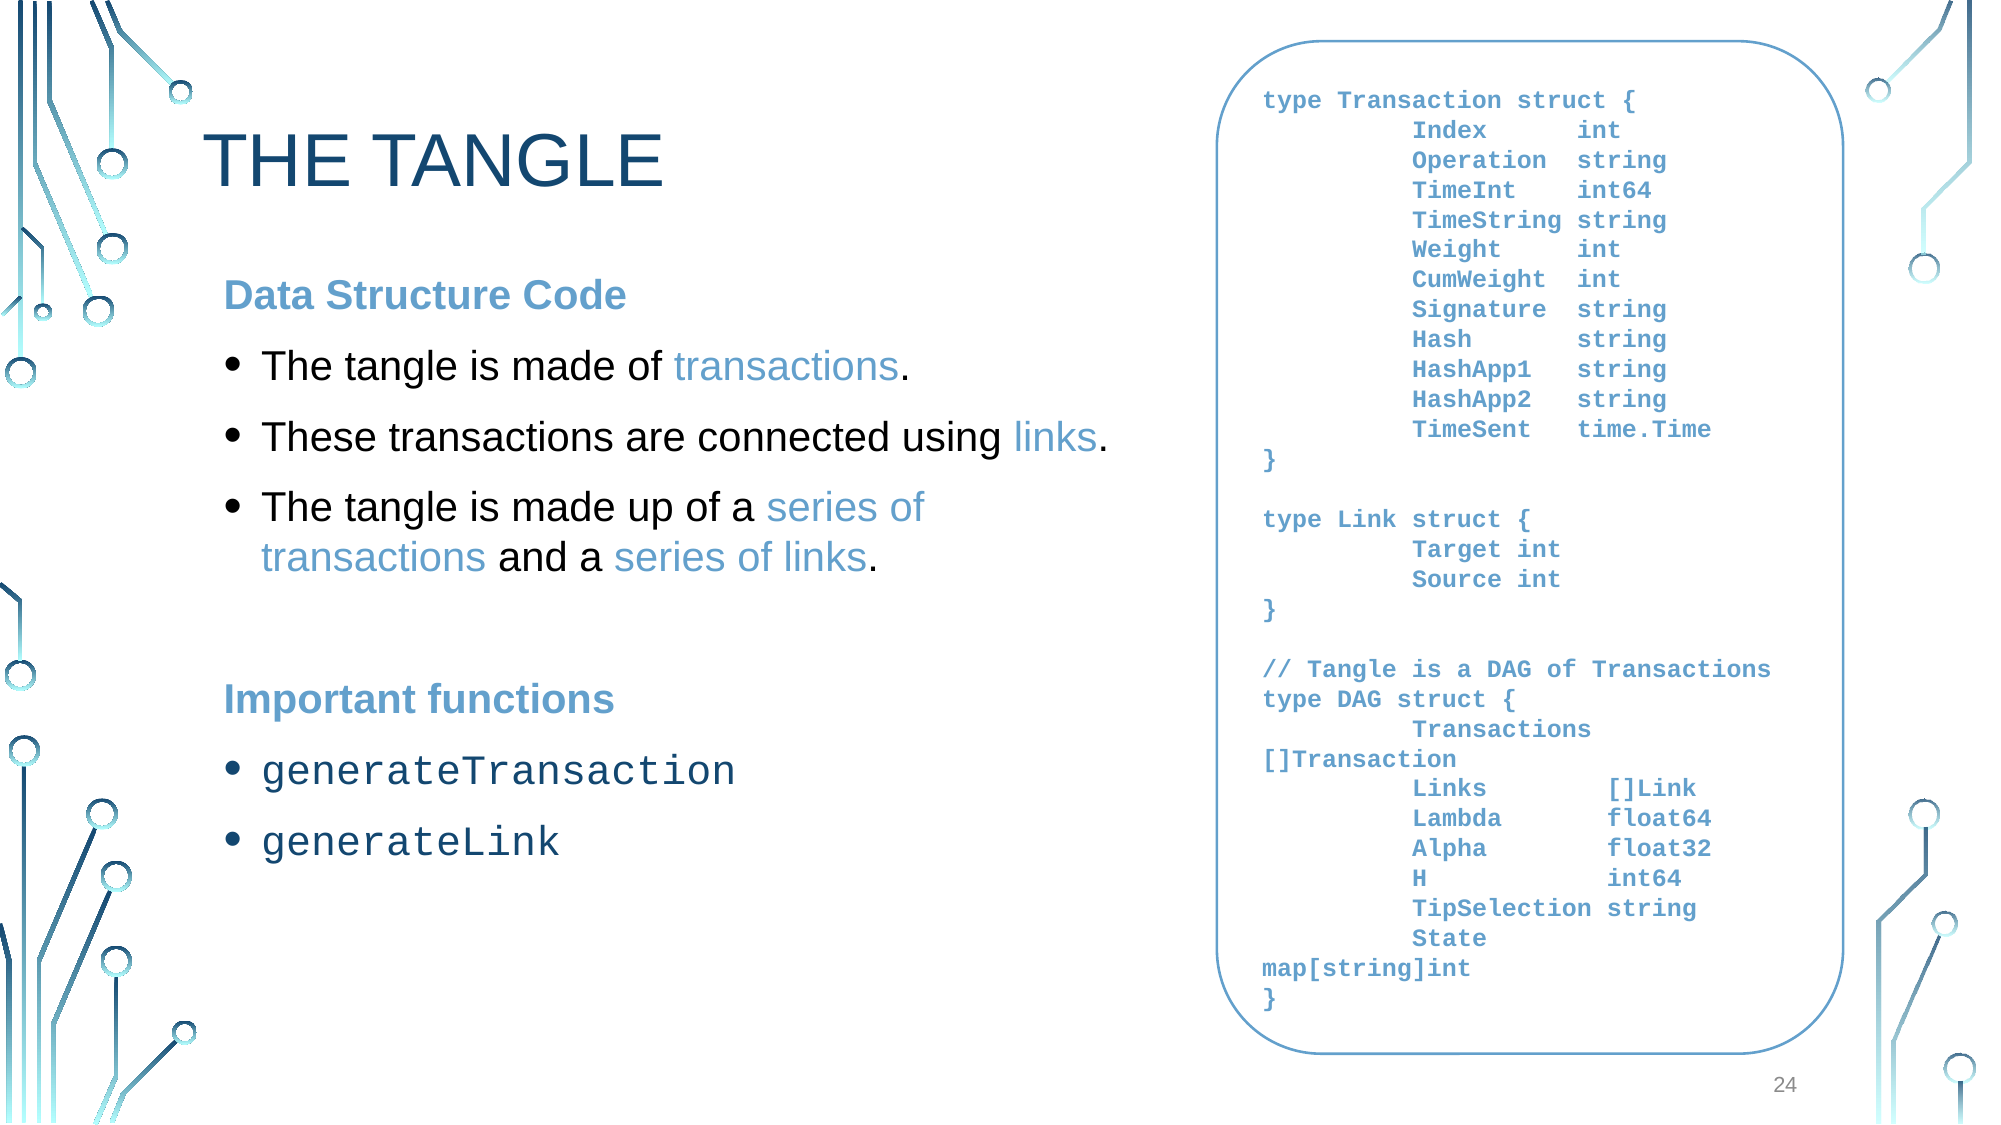

The TANGLE
type Transaction struct {
	Index      int
	Operation  string
	TimeInt    int64
	TimeString string
	Weight     int
	CumWeight  int
	Signature  string
	Hash       string
	HashApp1   string
	HashApp2   string
	TimeSent   time.Time
}

type Link struct {
	Target int
	Source int
}

// Tangle is a DAG of Transactions
type DAG struct {
	Transactions []Transaction
	Links        []Link
	Lambda       float64
	Alpha        float32
	H            int64
	TipSelection string
	State        map[string]int
}
Data Structure Code
The tangle is made of transactions.
These transactions are connected using links.
The tangle is made up of a series of transactions and a series of links.

Important functions
generateTransaction
generateLink

24